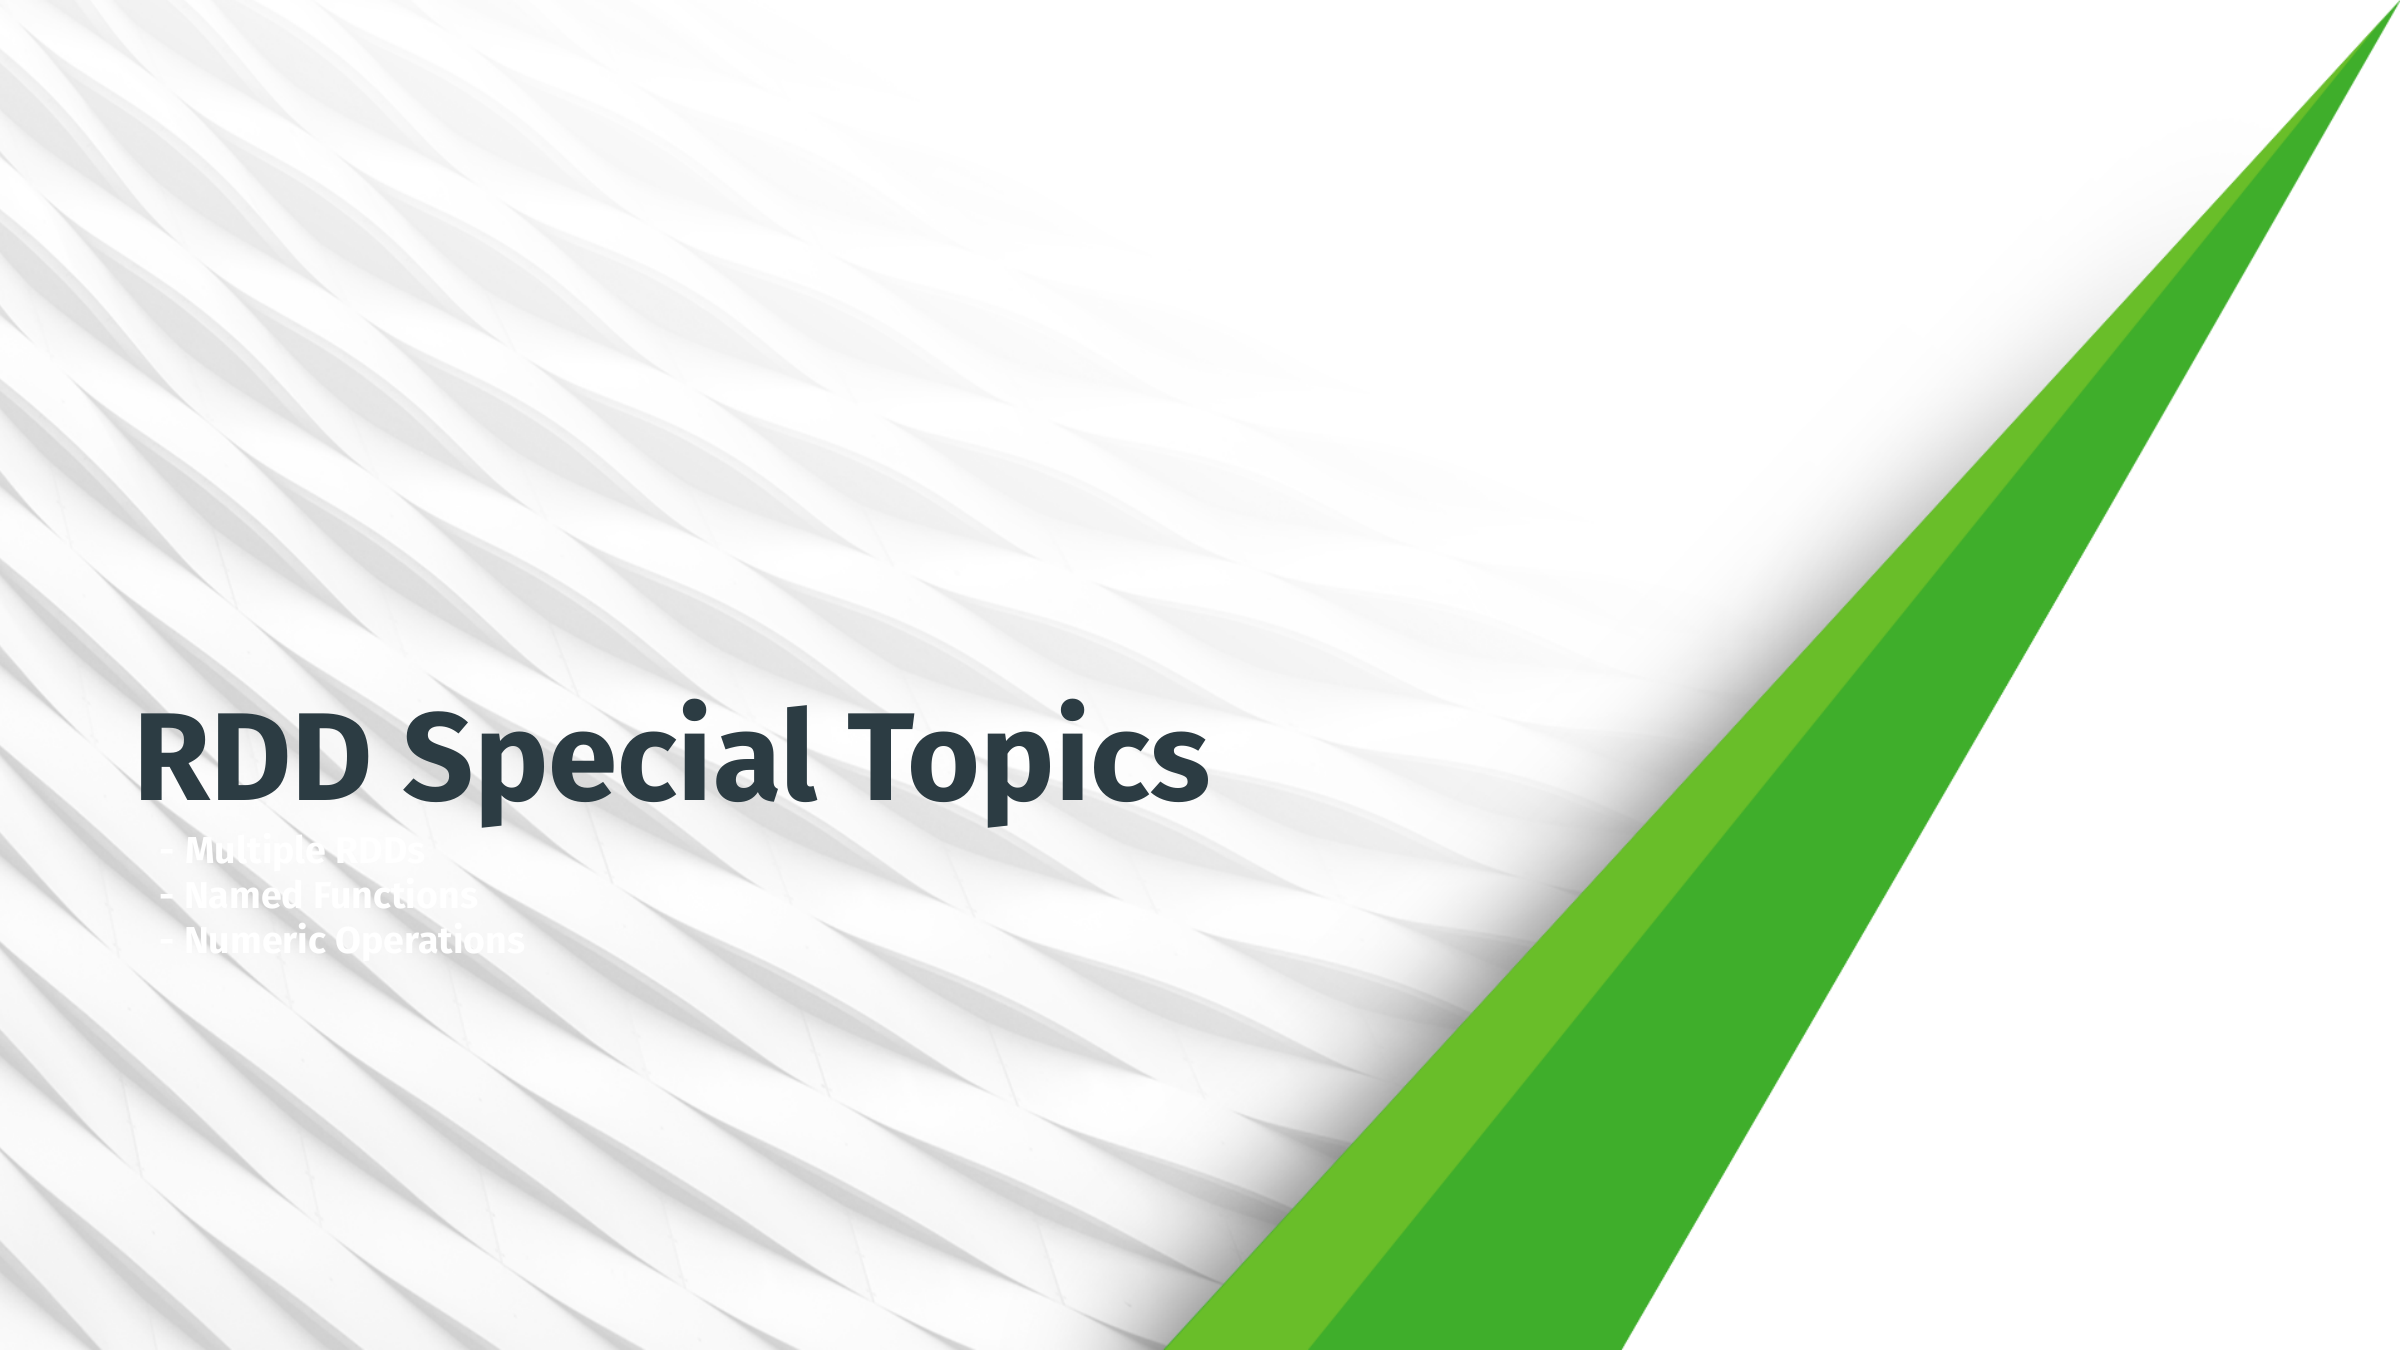

# RDD Special Topics - Multiple RDDs - Named Functions - Numeric Operations